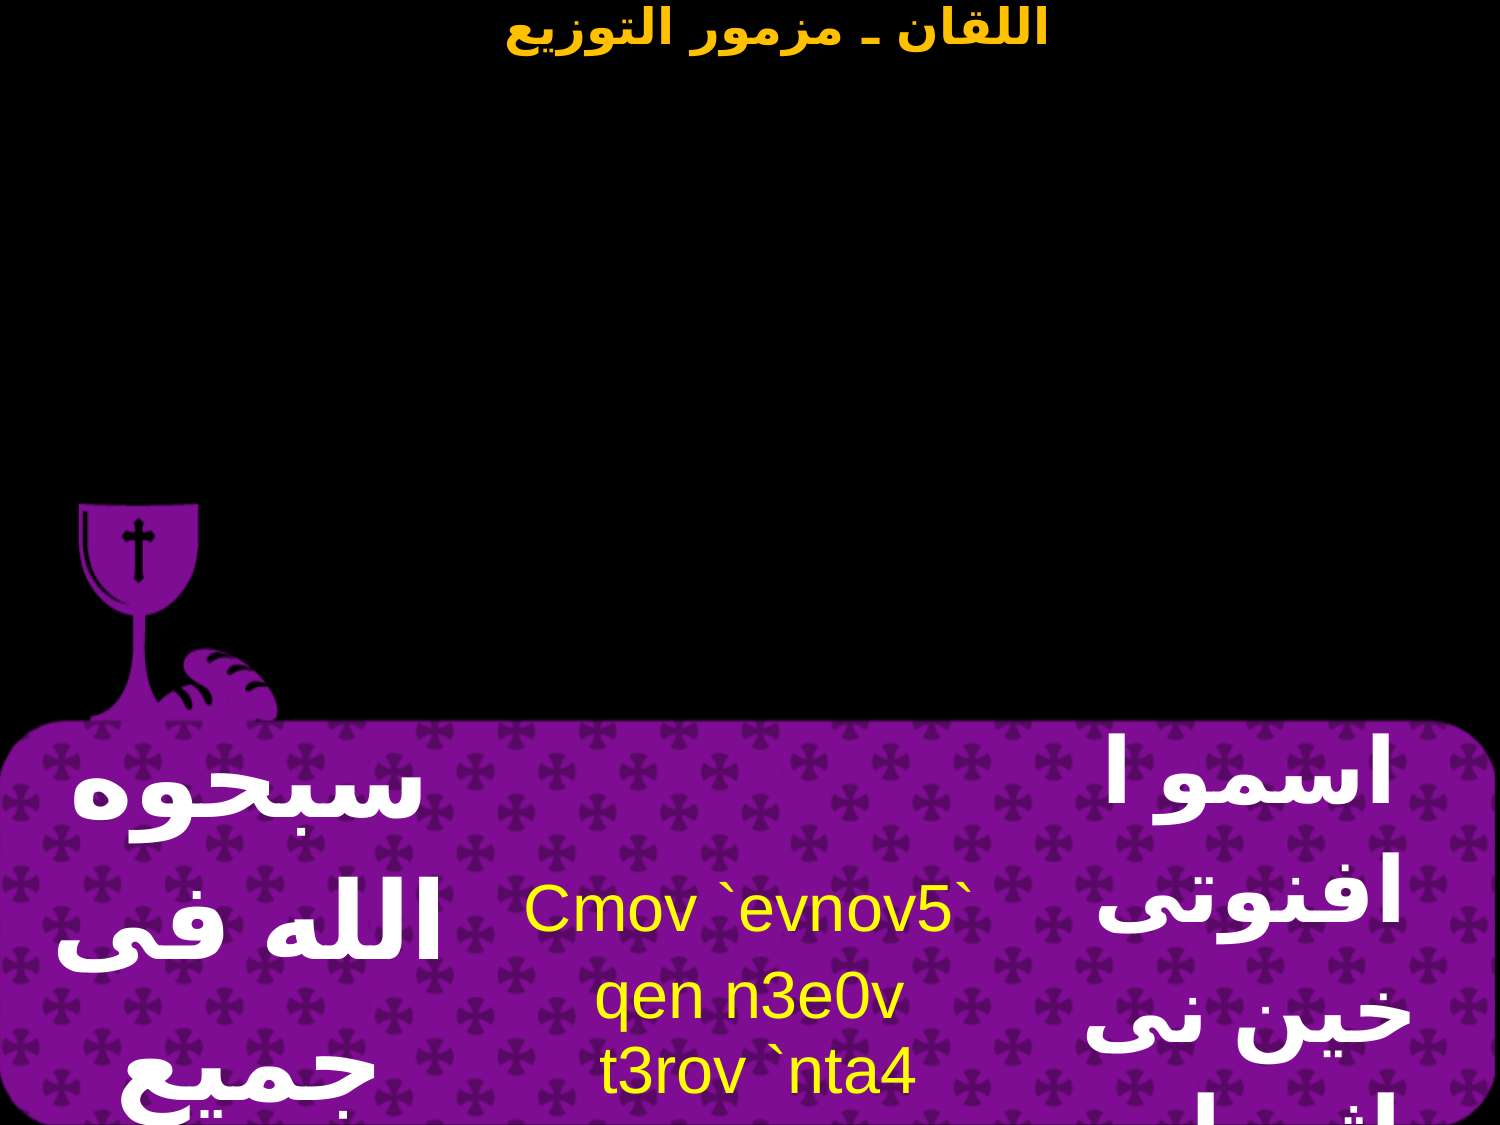

| سبحوه الله فى جميع قديسيه | `Cmov `evnov5 qen n3e0v t3rov `nta4 | اسمو ا افنوتى خين نى اثوواب تيرو انتاف |
| --- | --- | --- |